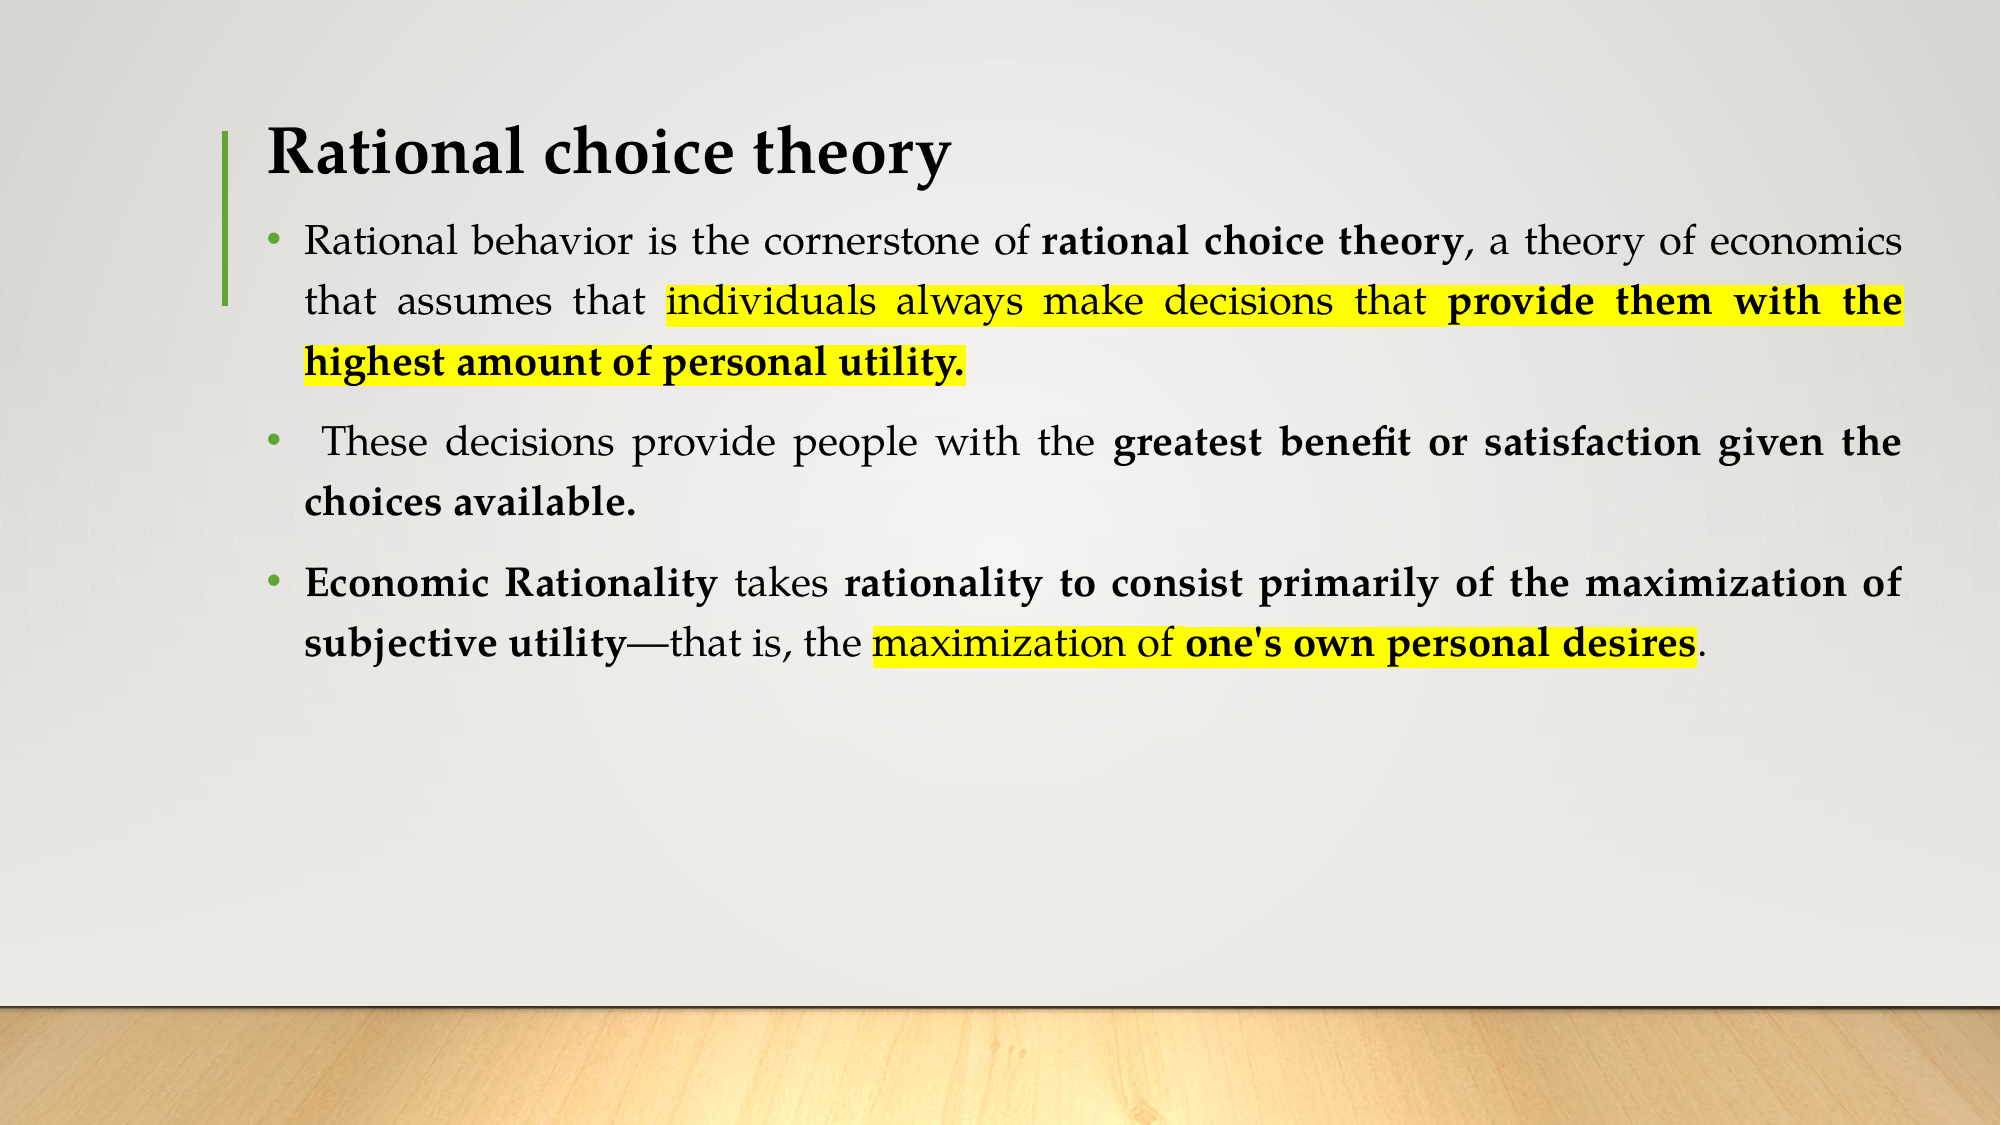

# Rational choice theory
Rational behavior is the cornerstone of rational choice theory, a theory of economics that assumes that individuals always make decisions that provide them with the highest amount of personal utility.
 These decisions provide people with the greatest benefit or satisfaction given the choices available.
Economic Rationality takes rationality to consist primarily of the maximization of subjective utility—that is, the maximization of one's own personal desires.